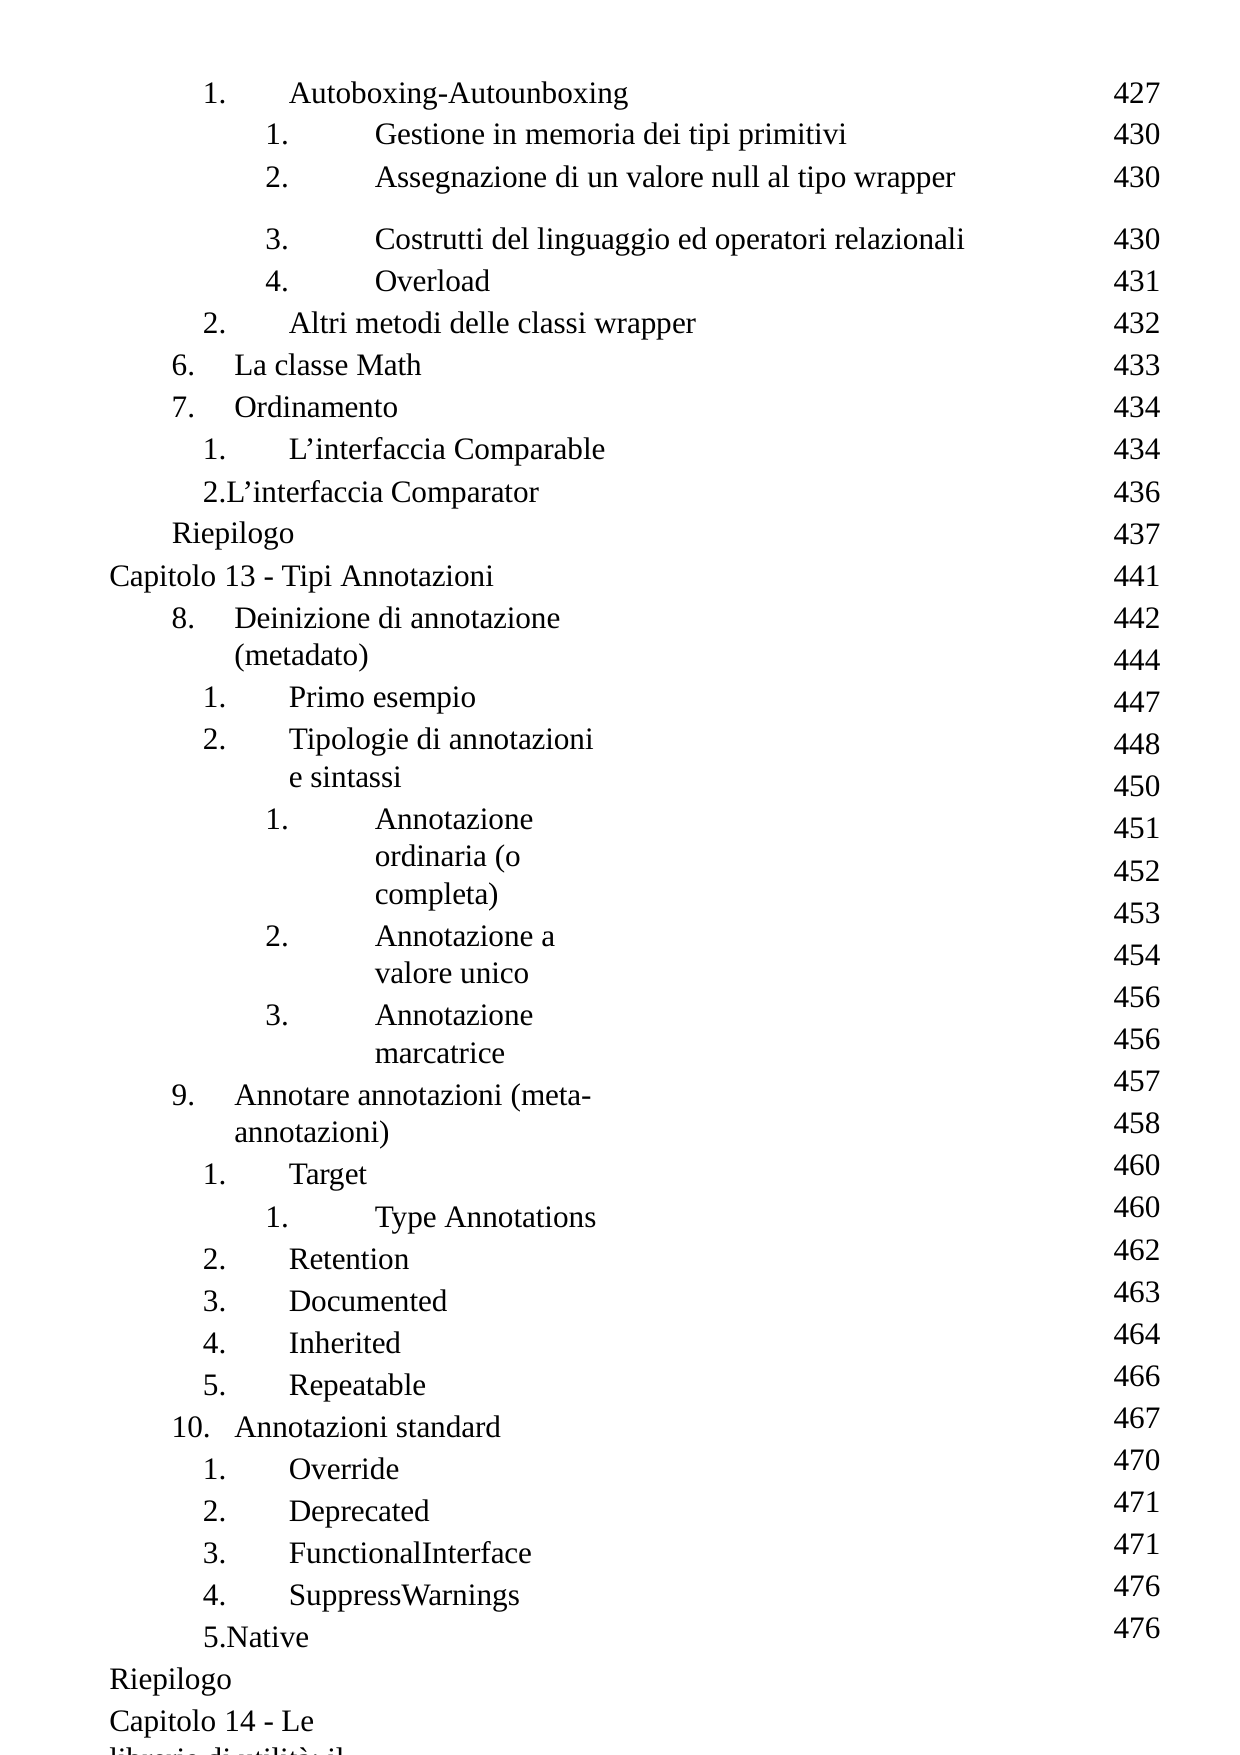

Autoboxing-Autounboxing
Gestione in memoria dei tipi primitivi
Assegnazione di un valore null al tipo wrapper
Costrutti del linguaggio ed operatori relazionali
Overload
Altri metodi delle classi wrapper
La classe Math
Ordinamento
L’interfaccia Comparable
L’interfaccia Comparator  Riepilogo
Capitolo 13 - Tipi Annotazioni
Deinizione di annotazione (metadato)
Primo esempio
Tipologie di annotazioni e sintassi
Annotazione ordinaria (o completa)
Annotazione a valore unico
Annotazione marcatrice
Annotare annotazioni (meta-annotazioni)
Target
Type Annotations
Retention
Documented
Inherited
Repeatable
Annotazioni standard
Override
Deprecated
FunctionalInterface
SuppressWarnings
Native  Riepilogo
Capitolo 14 - Le librerie di utilità: il package java.util e Date-Time API
Il package java.util
Le classi Properties e Preferences
Internazionalizzazione (i18n)
Classe Locale ed internazionalizzazione
427
430
430
430
431
432
433
434
434
436
437
441
442
444
447
448
450
451
452
453
454
456
456
457
458
460
460
462
463
464
466
467
470
471
471
476
476